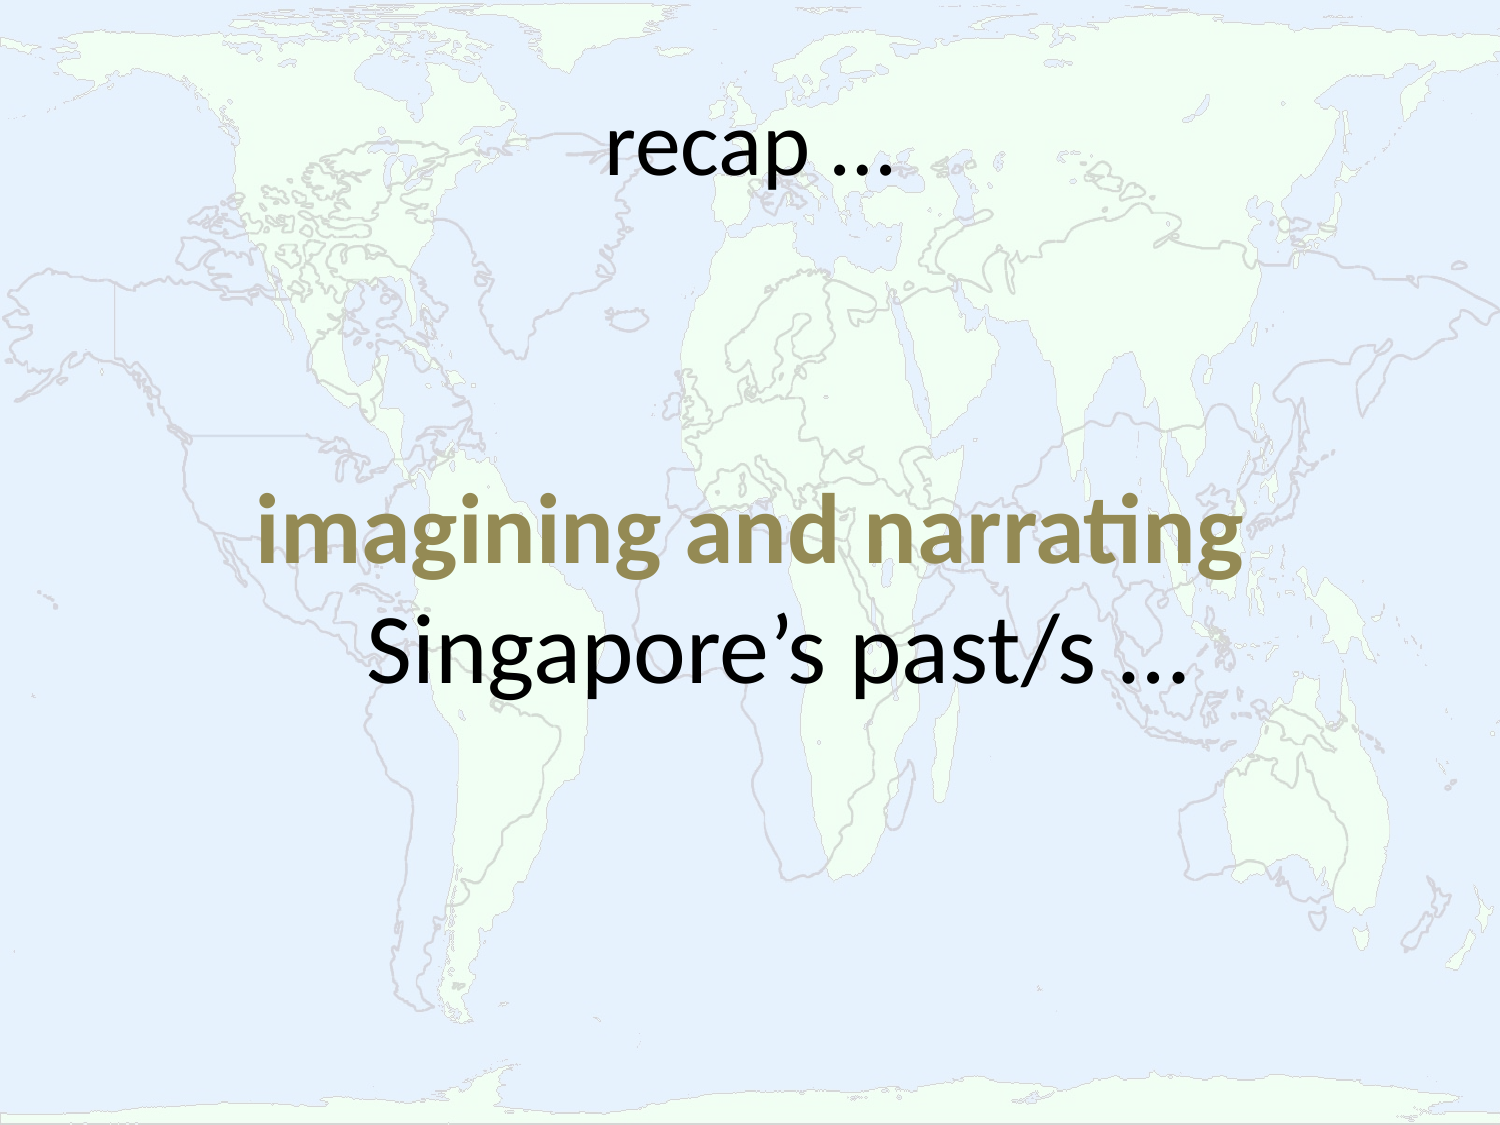

# recap …

imagining and narrating Singapore’s past/s …